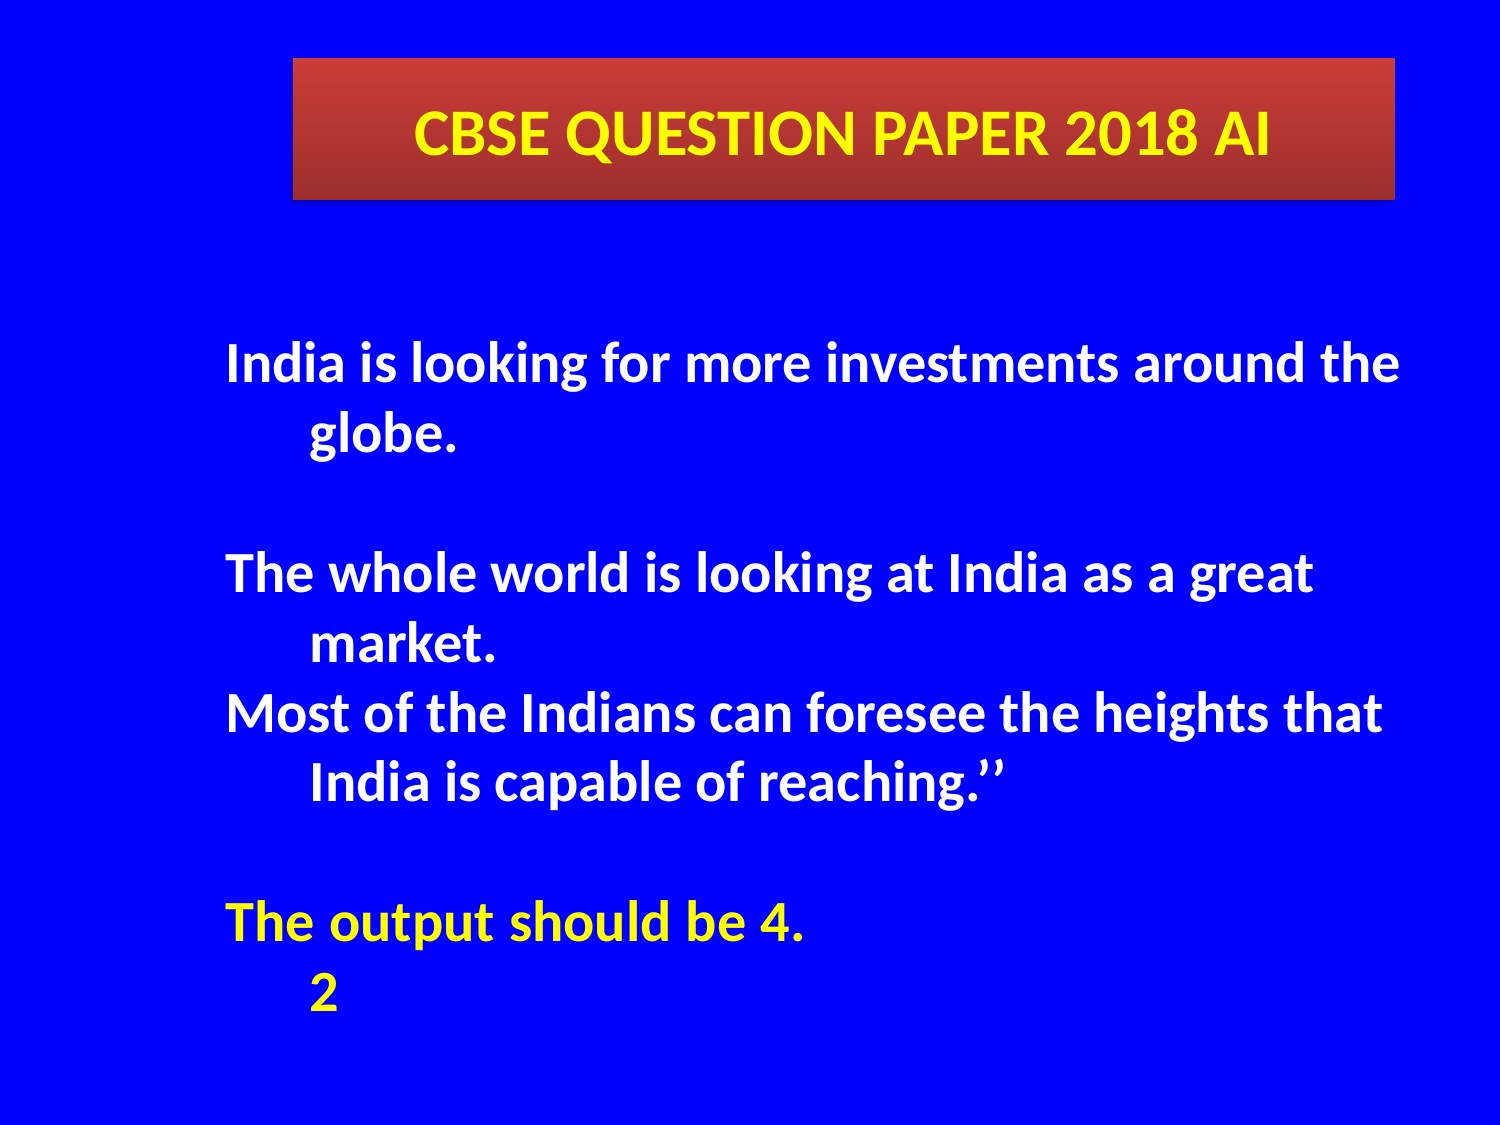

CBSE QUESTION PAPER 2018 AI
India is looking for more investments around the globe.

The whole world is looking at India as a great market.
Most of the Indians can foresee the heights that India is capable of reaching.’’

The output should be 4.		                           2